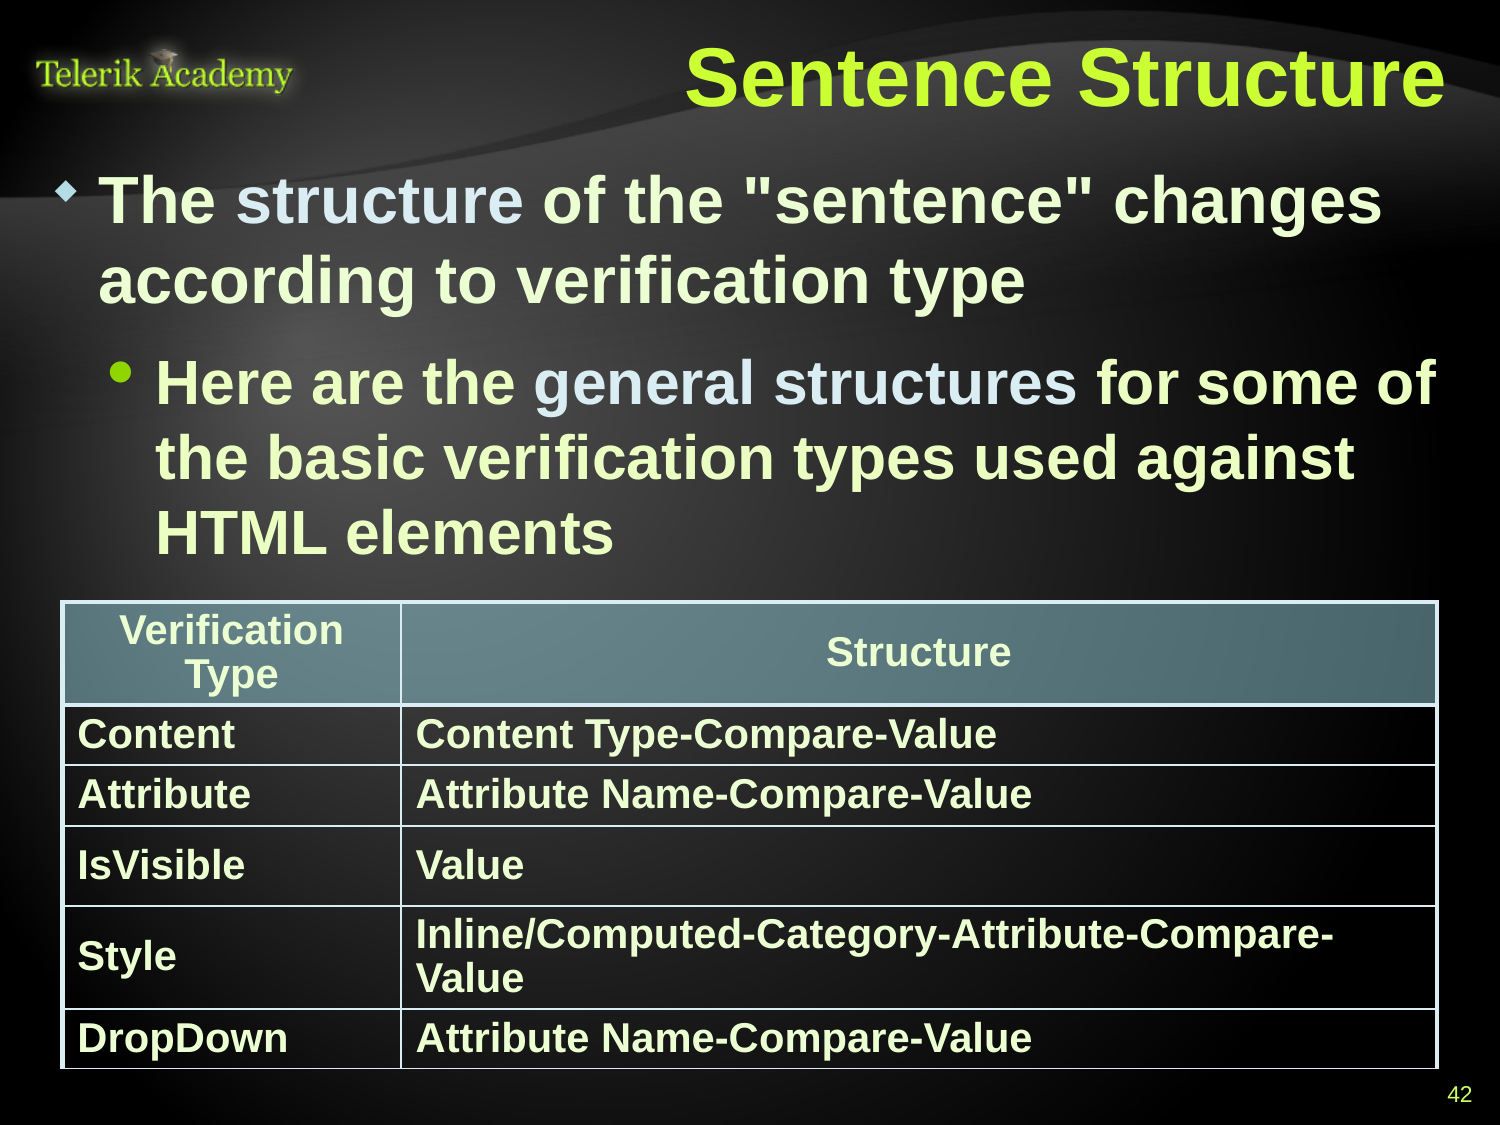

# Sentence Structure
The structure of the "sentence" changes according to verification type
Here are the general structures for some of the basic verification types used against HTML elements
| Verification Type | Structure |
| --- | --- |
| Content | Content Type-Compare-Value |
| Attribute | Attribute Name-Compare-Value |
| IsVisible | Value |
| Style | Inline/Computed-Category-Attribute-Compare-Value |
| DropDown | Attribute Name-Compare-Value |
42